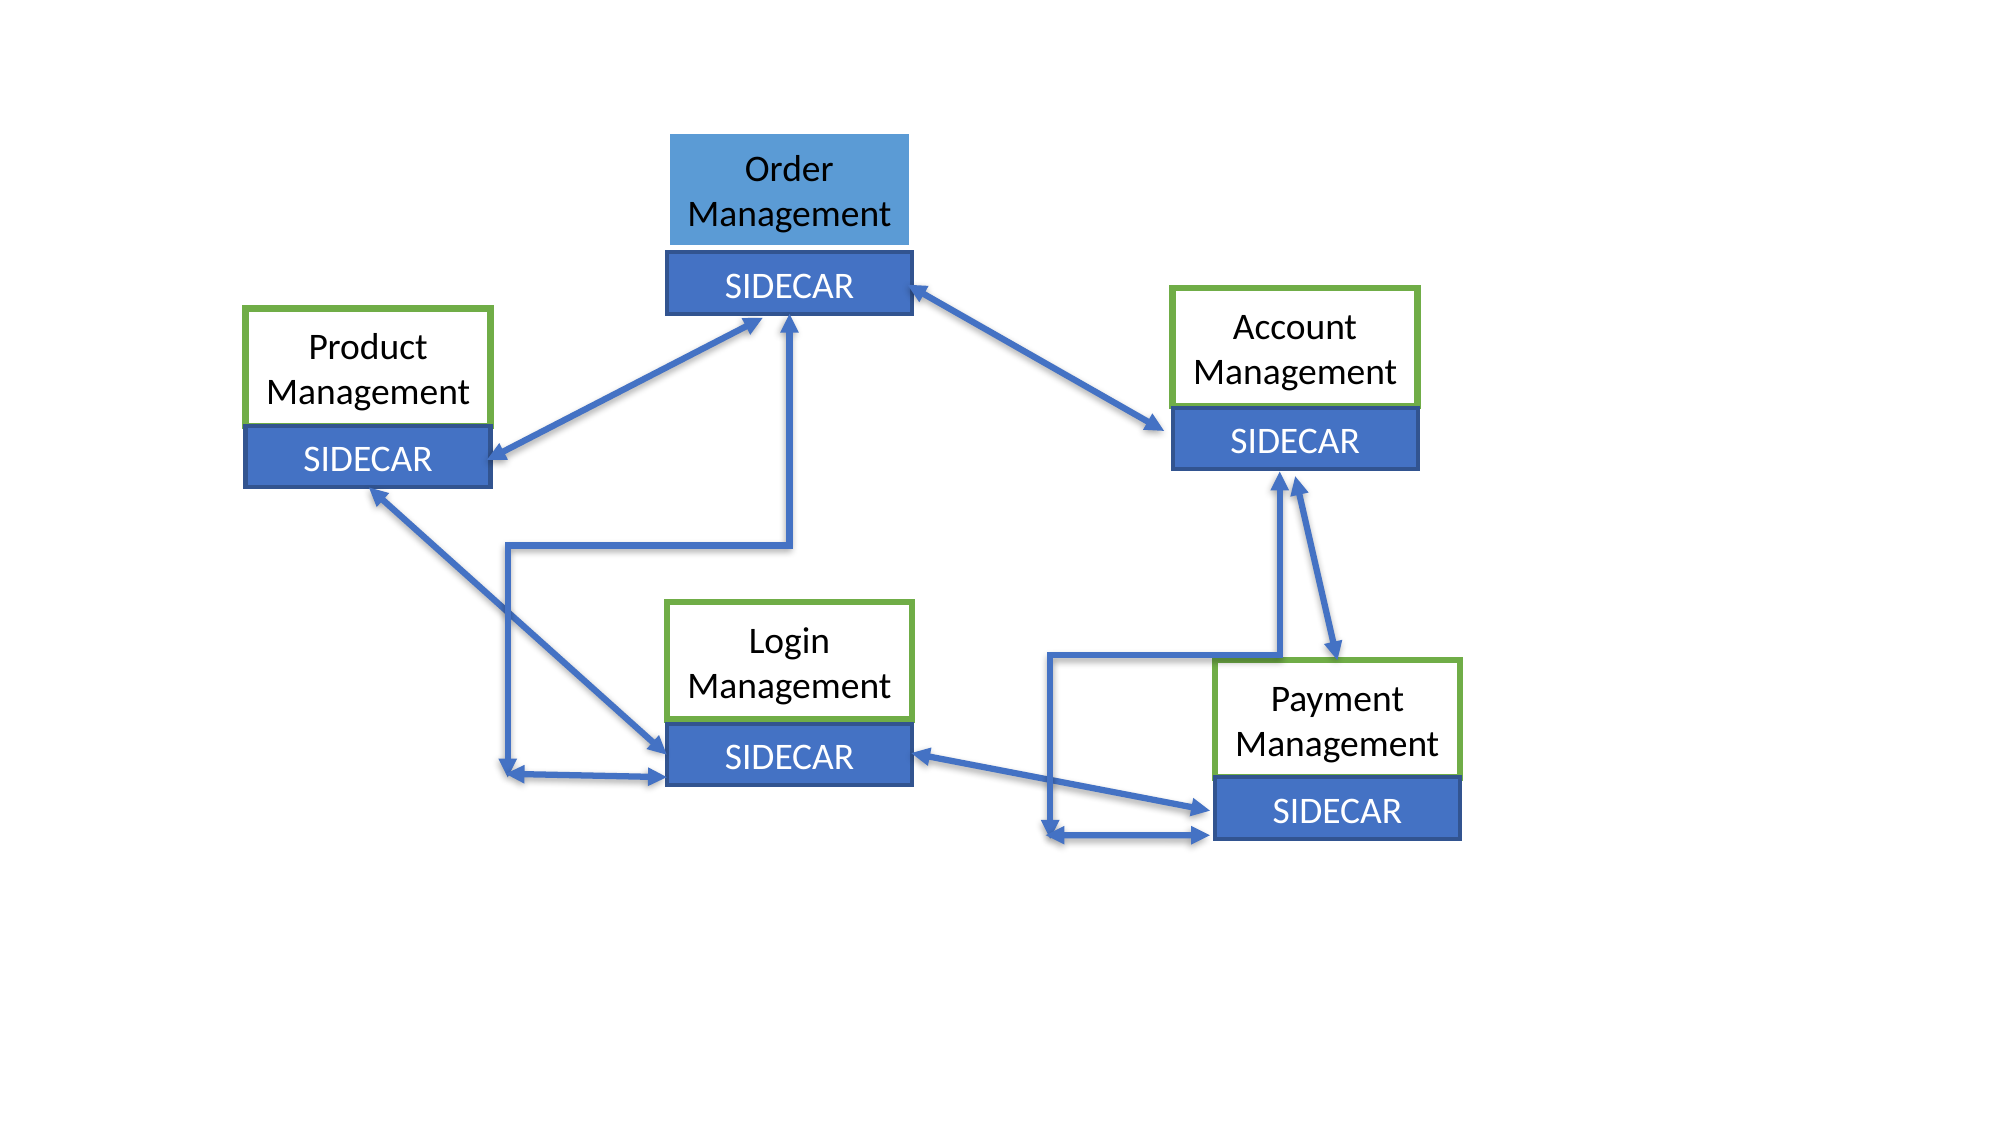

Order Management
SIDECAR

Account Management
Product Management

SIDECAR
SIDECAR

Login Management
Payment Management
SIDECAR

SIDECAR